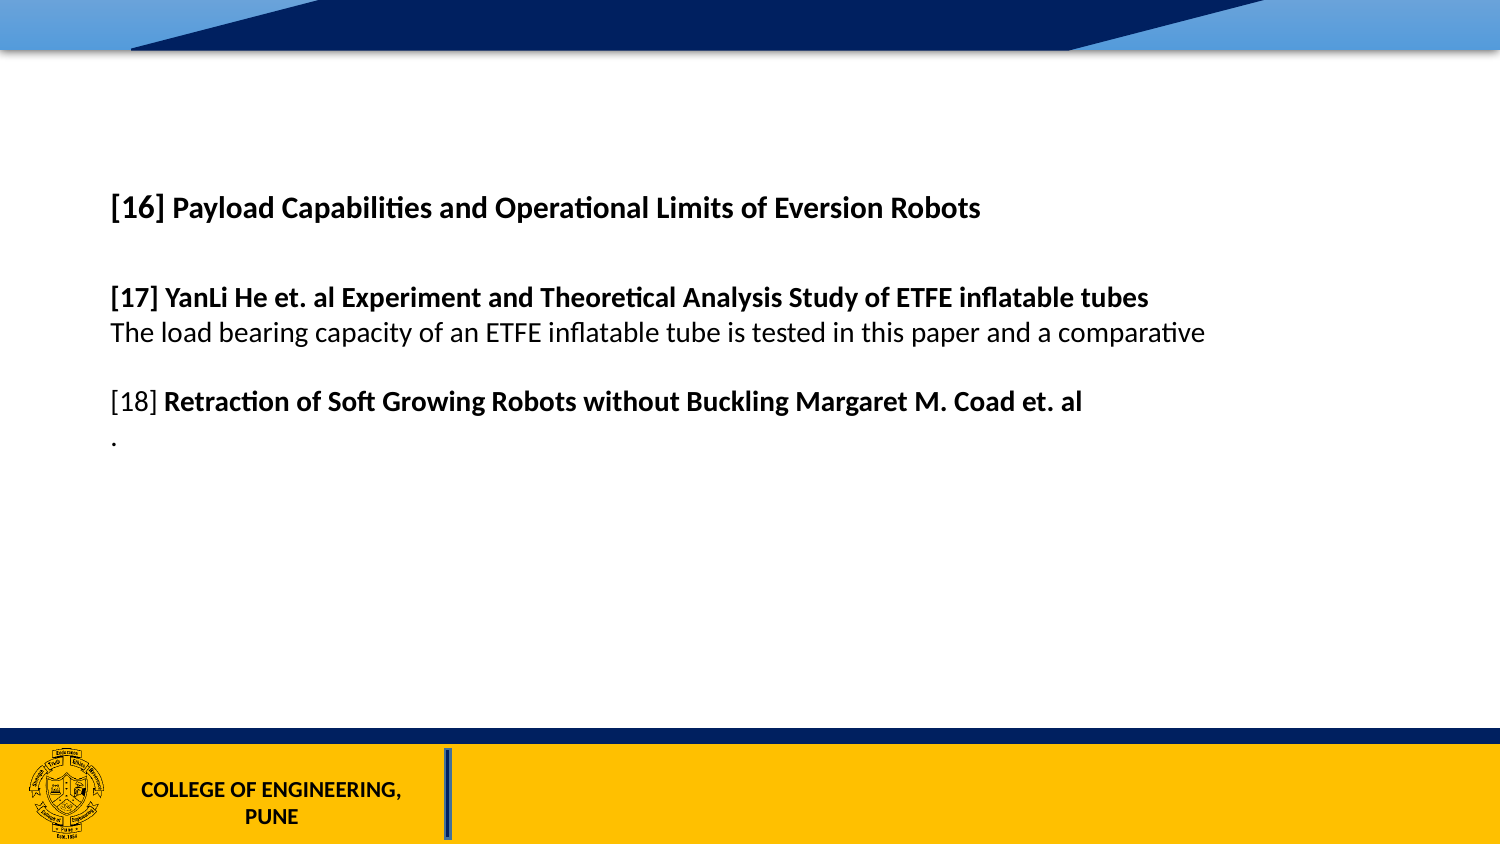

[16] Payload Capabilities and Operational Limits of Eversion Robots

[17] YanLi He et. al Experiment and Theoretical Analysis Study of ETFE inflatable tubes
The load bearing capacity of an ETFE inflatable tube is tested in this paper and a comparative

[18] Retraction of Soft Growing Robots without Buckling Margaret M. Coad et. al
.